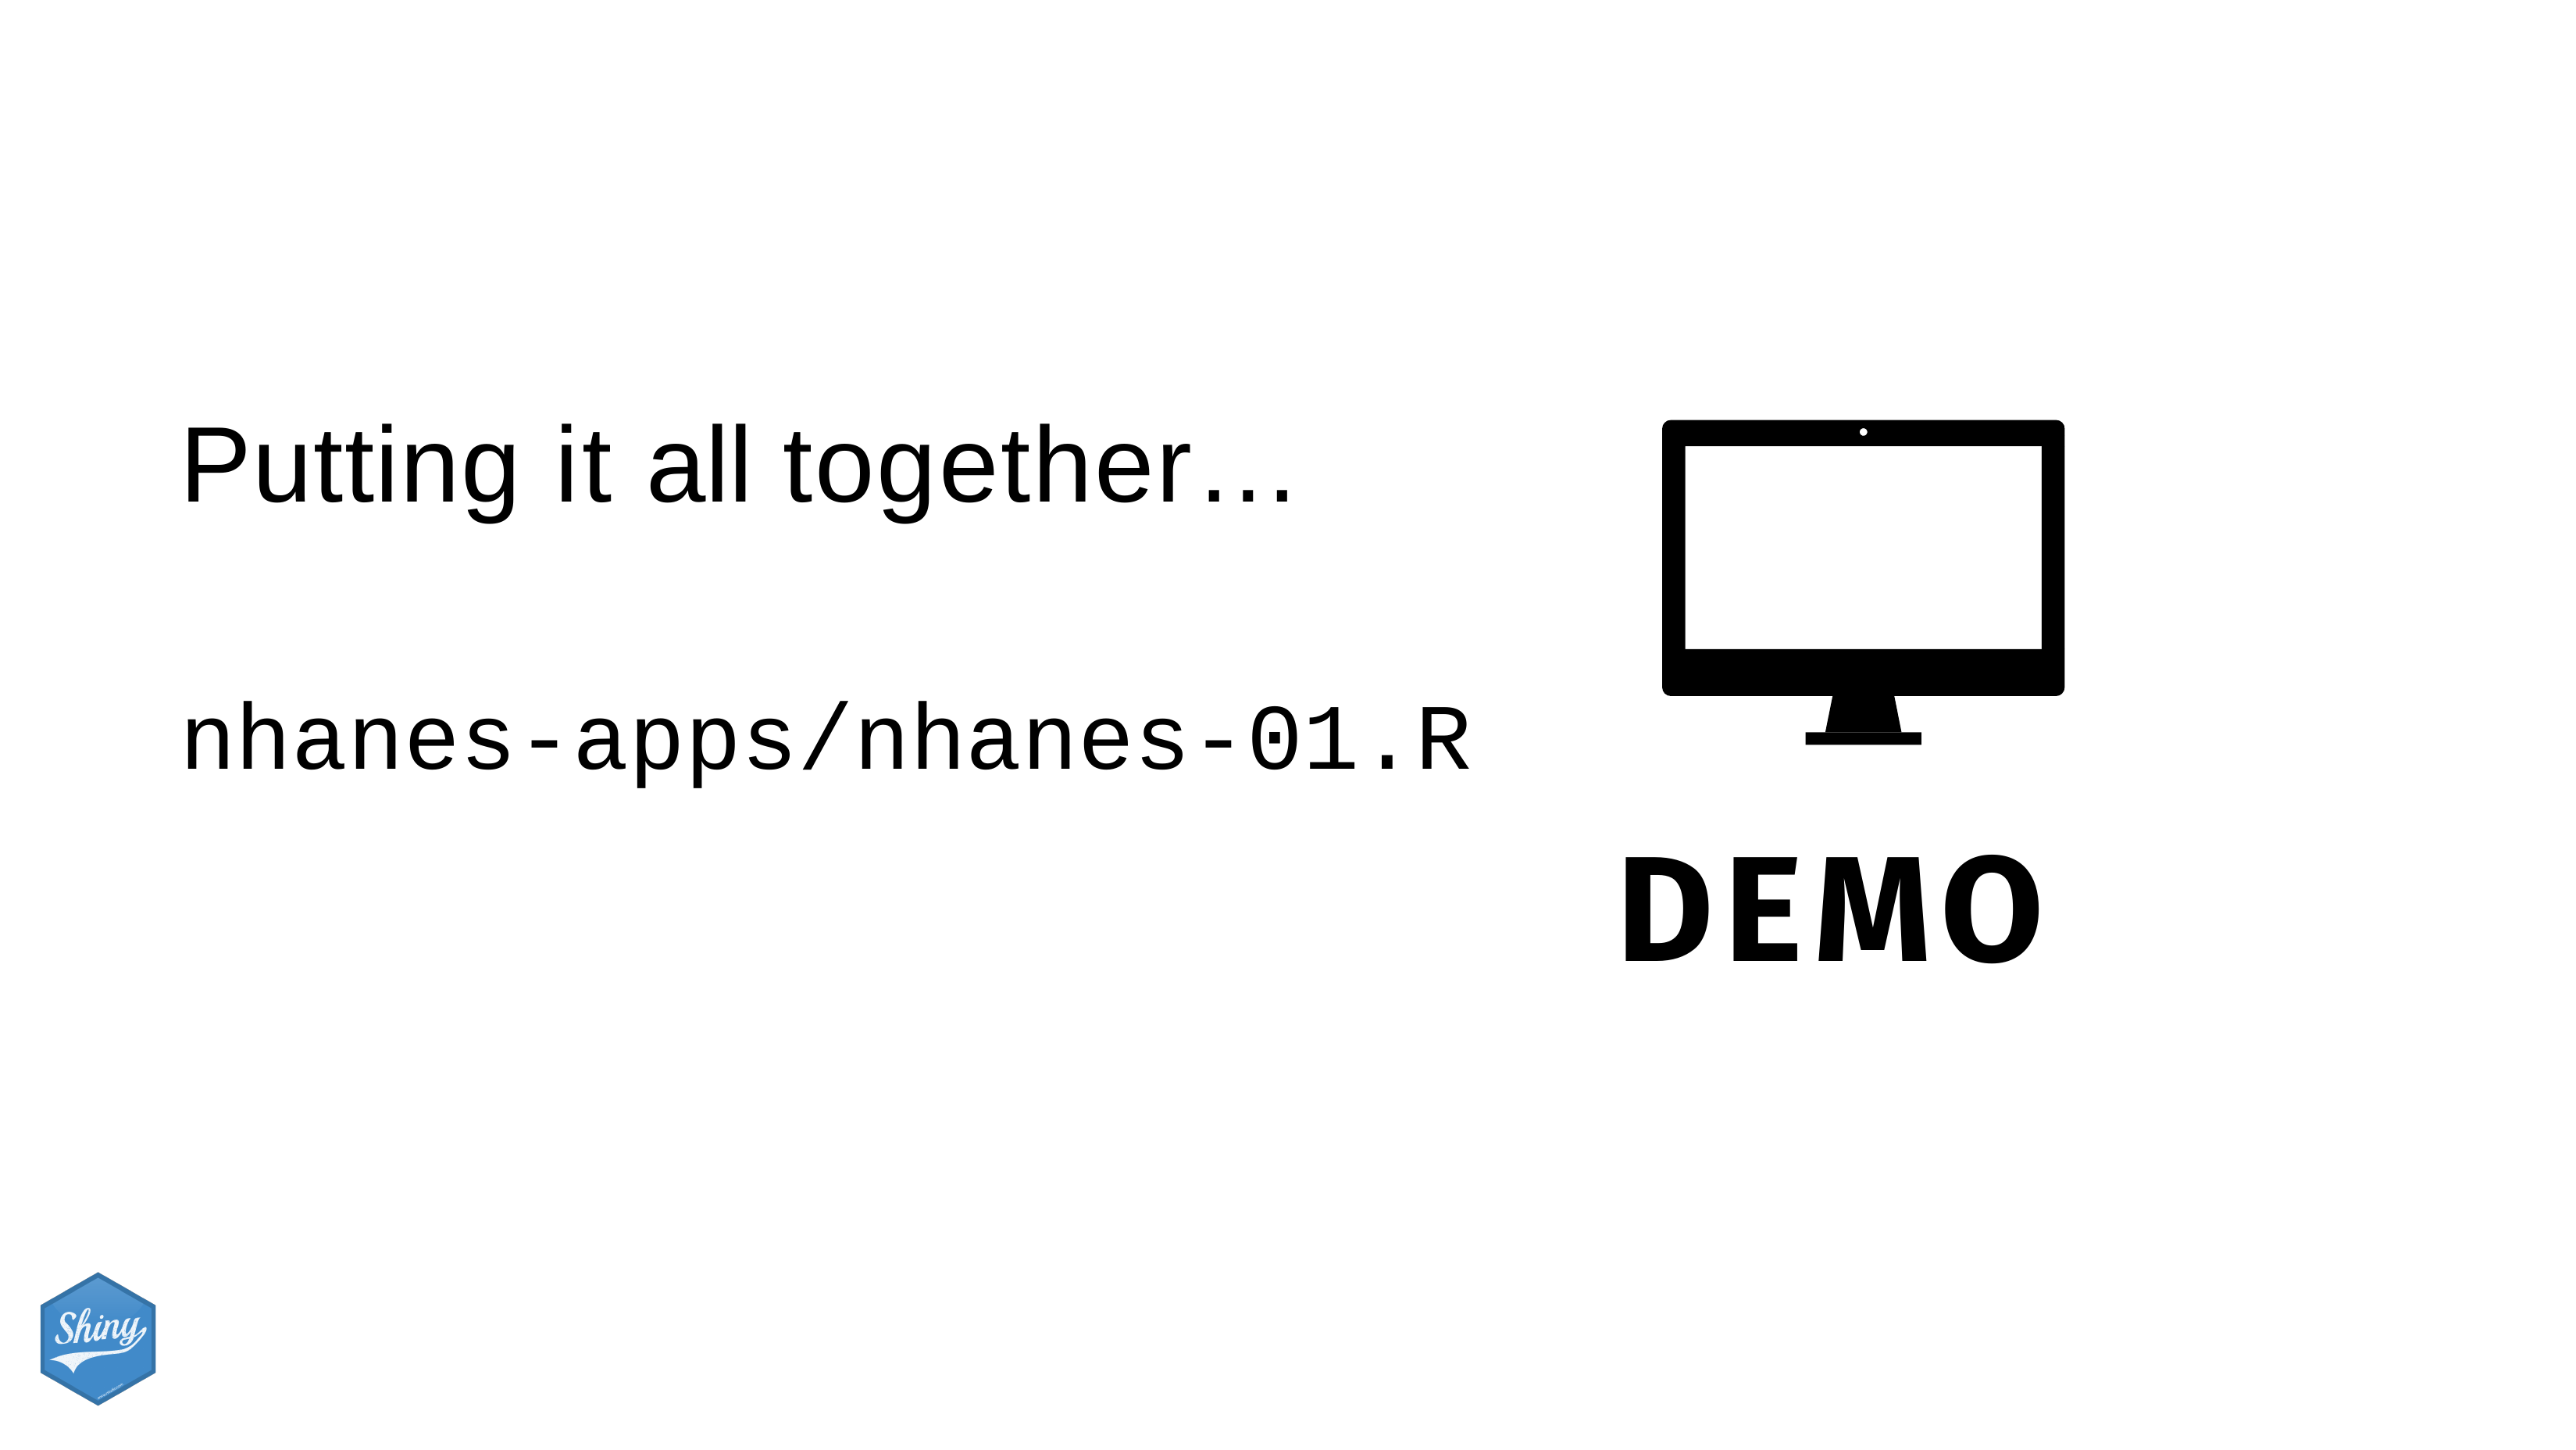

# Putting	it	all	together…

nhanes-apps/nhanes-01.R
DEMO